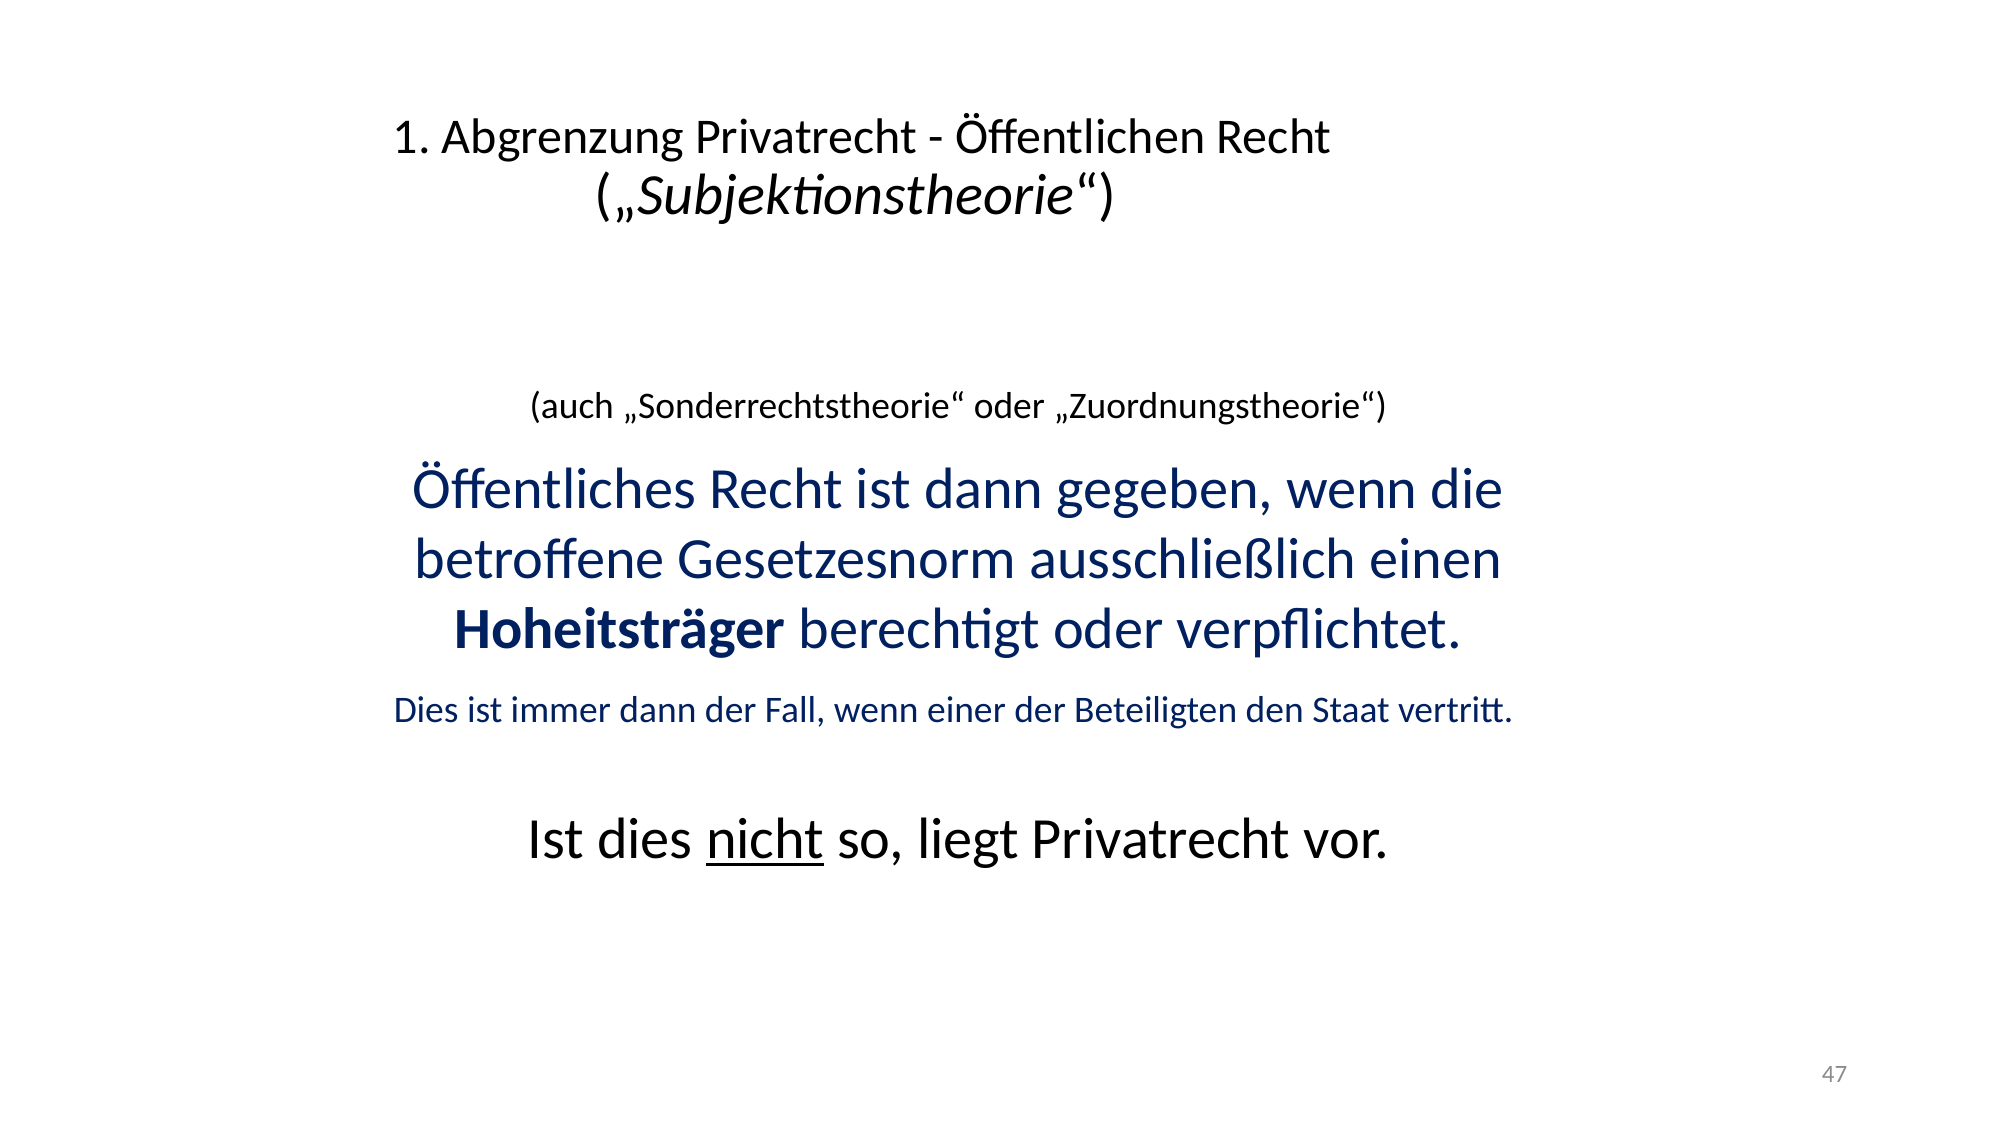

1. Abgrenzung Privatrecht - Öffentlichen Recht
(„Subjektionstheorie“)
(auch „Sonderrechtstheorie“ oder „Zuordnungstheorie“)

Öffentliches Recht ist dann gegeben, wenn die betroffene Gesetzesnorm ausschließlich einen Hoheitsträger berechtigt oder verpflichtet.

Dies ist immer dann der Fall, wenn einer der Beteiligten den Staat vertritt.

Ist dies nicht so, liegt Privatrecht vor.
47